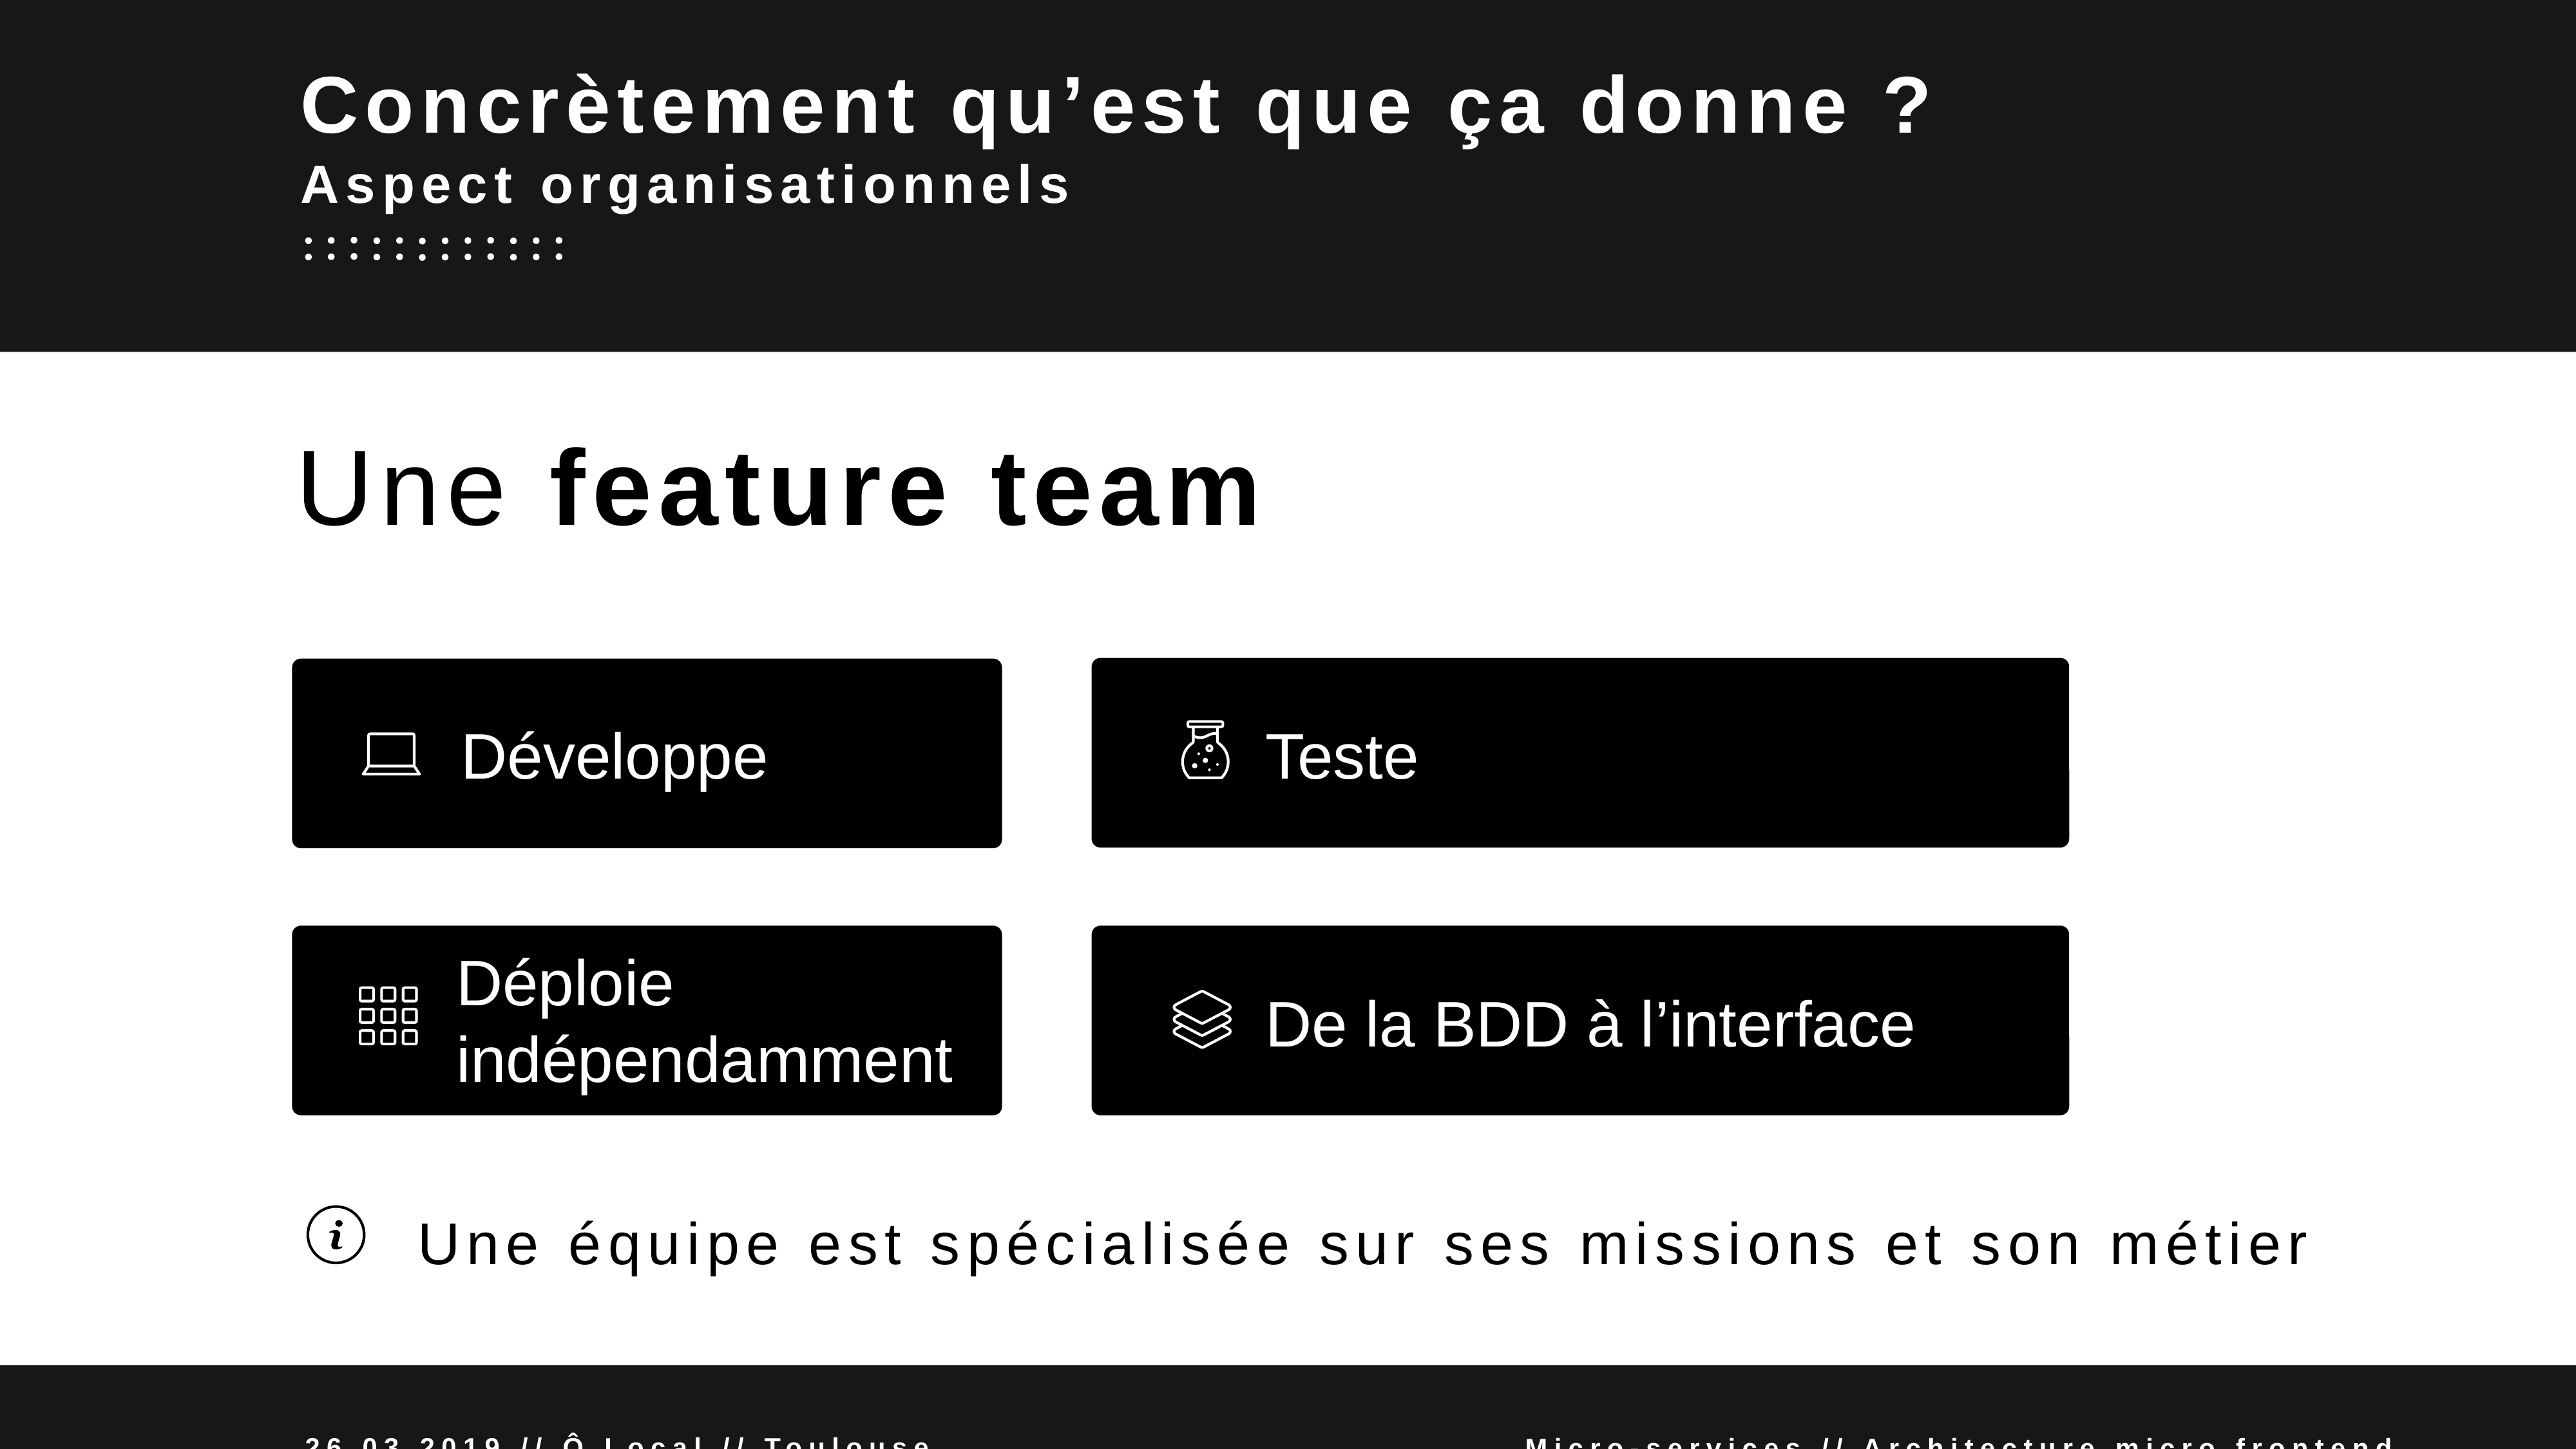

Concrètement qu’est que ça donne ?
Aspect organisationnels

Une feature team

Développe
Teste

Déploie indépendamment
De la BDD à l’interface

Une équipe est spécialisée sur ses missions et son métier

26.03.2019 // Ô Local // Toulouse
Micro-services // Architecture micro frontend